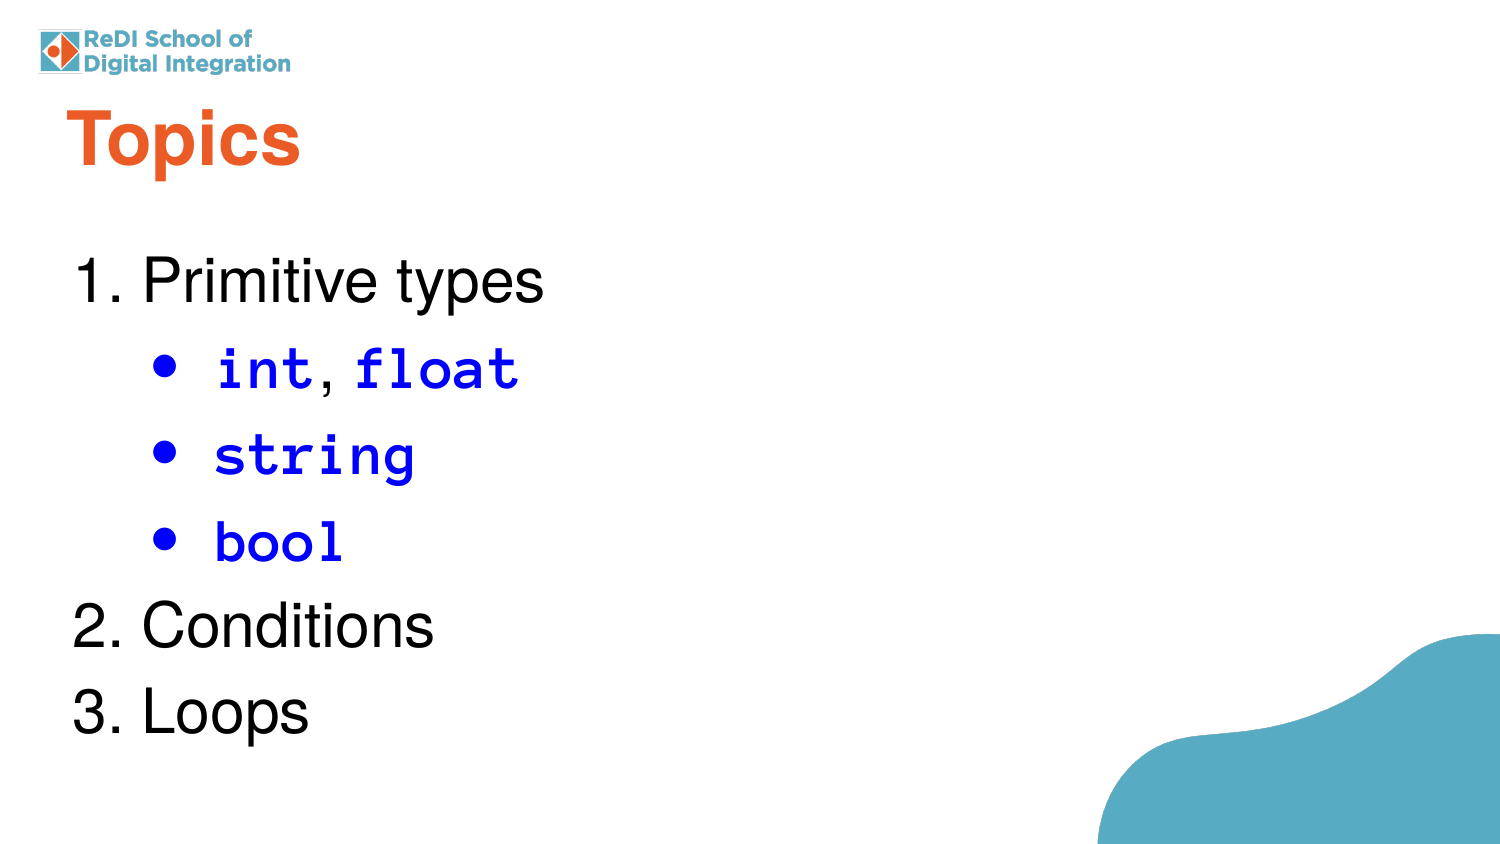

Topics
Primitive types
int, float
string
bool
Conditions
Loops